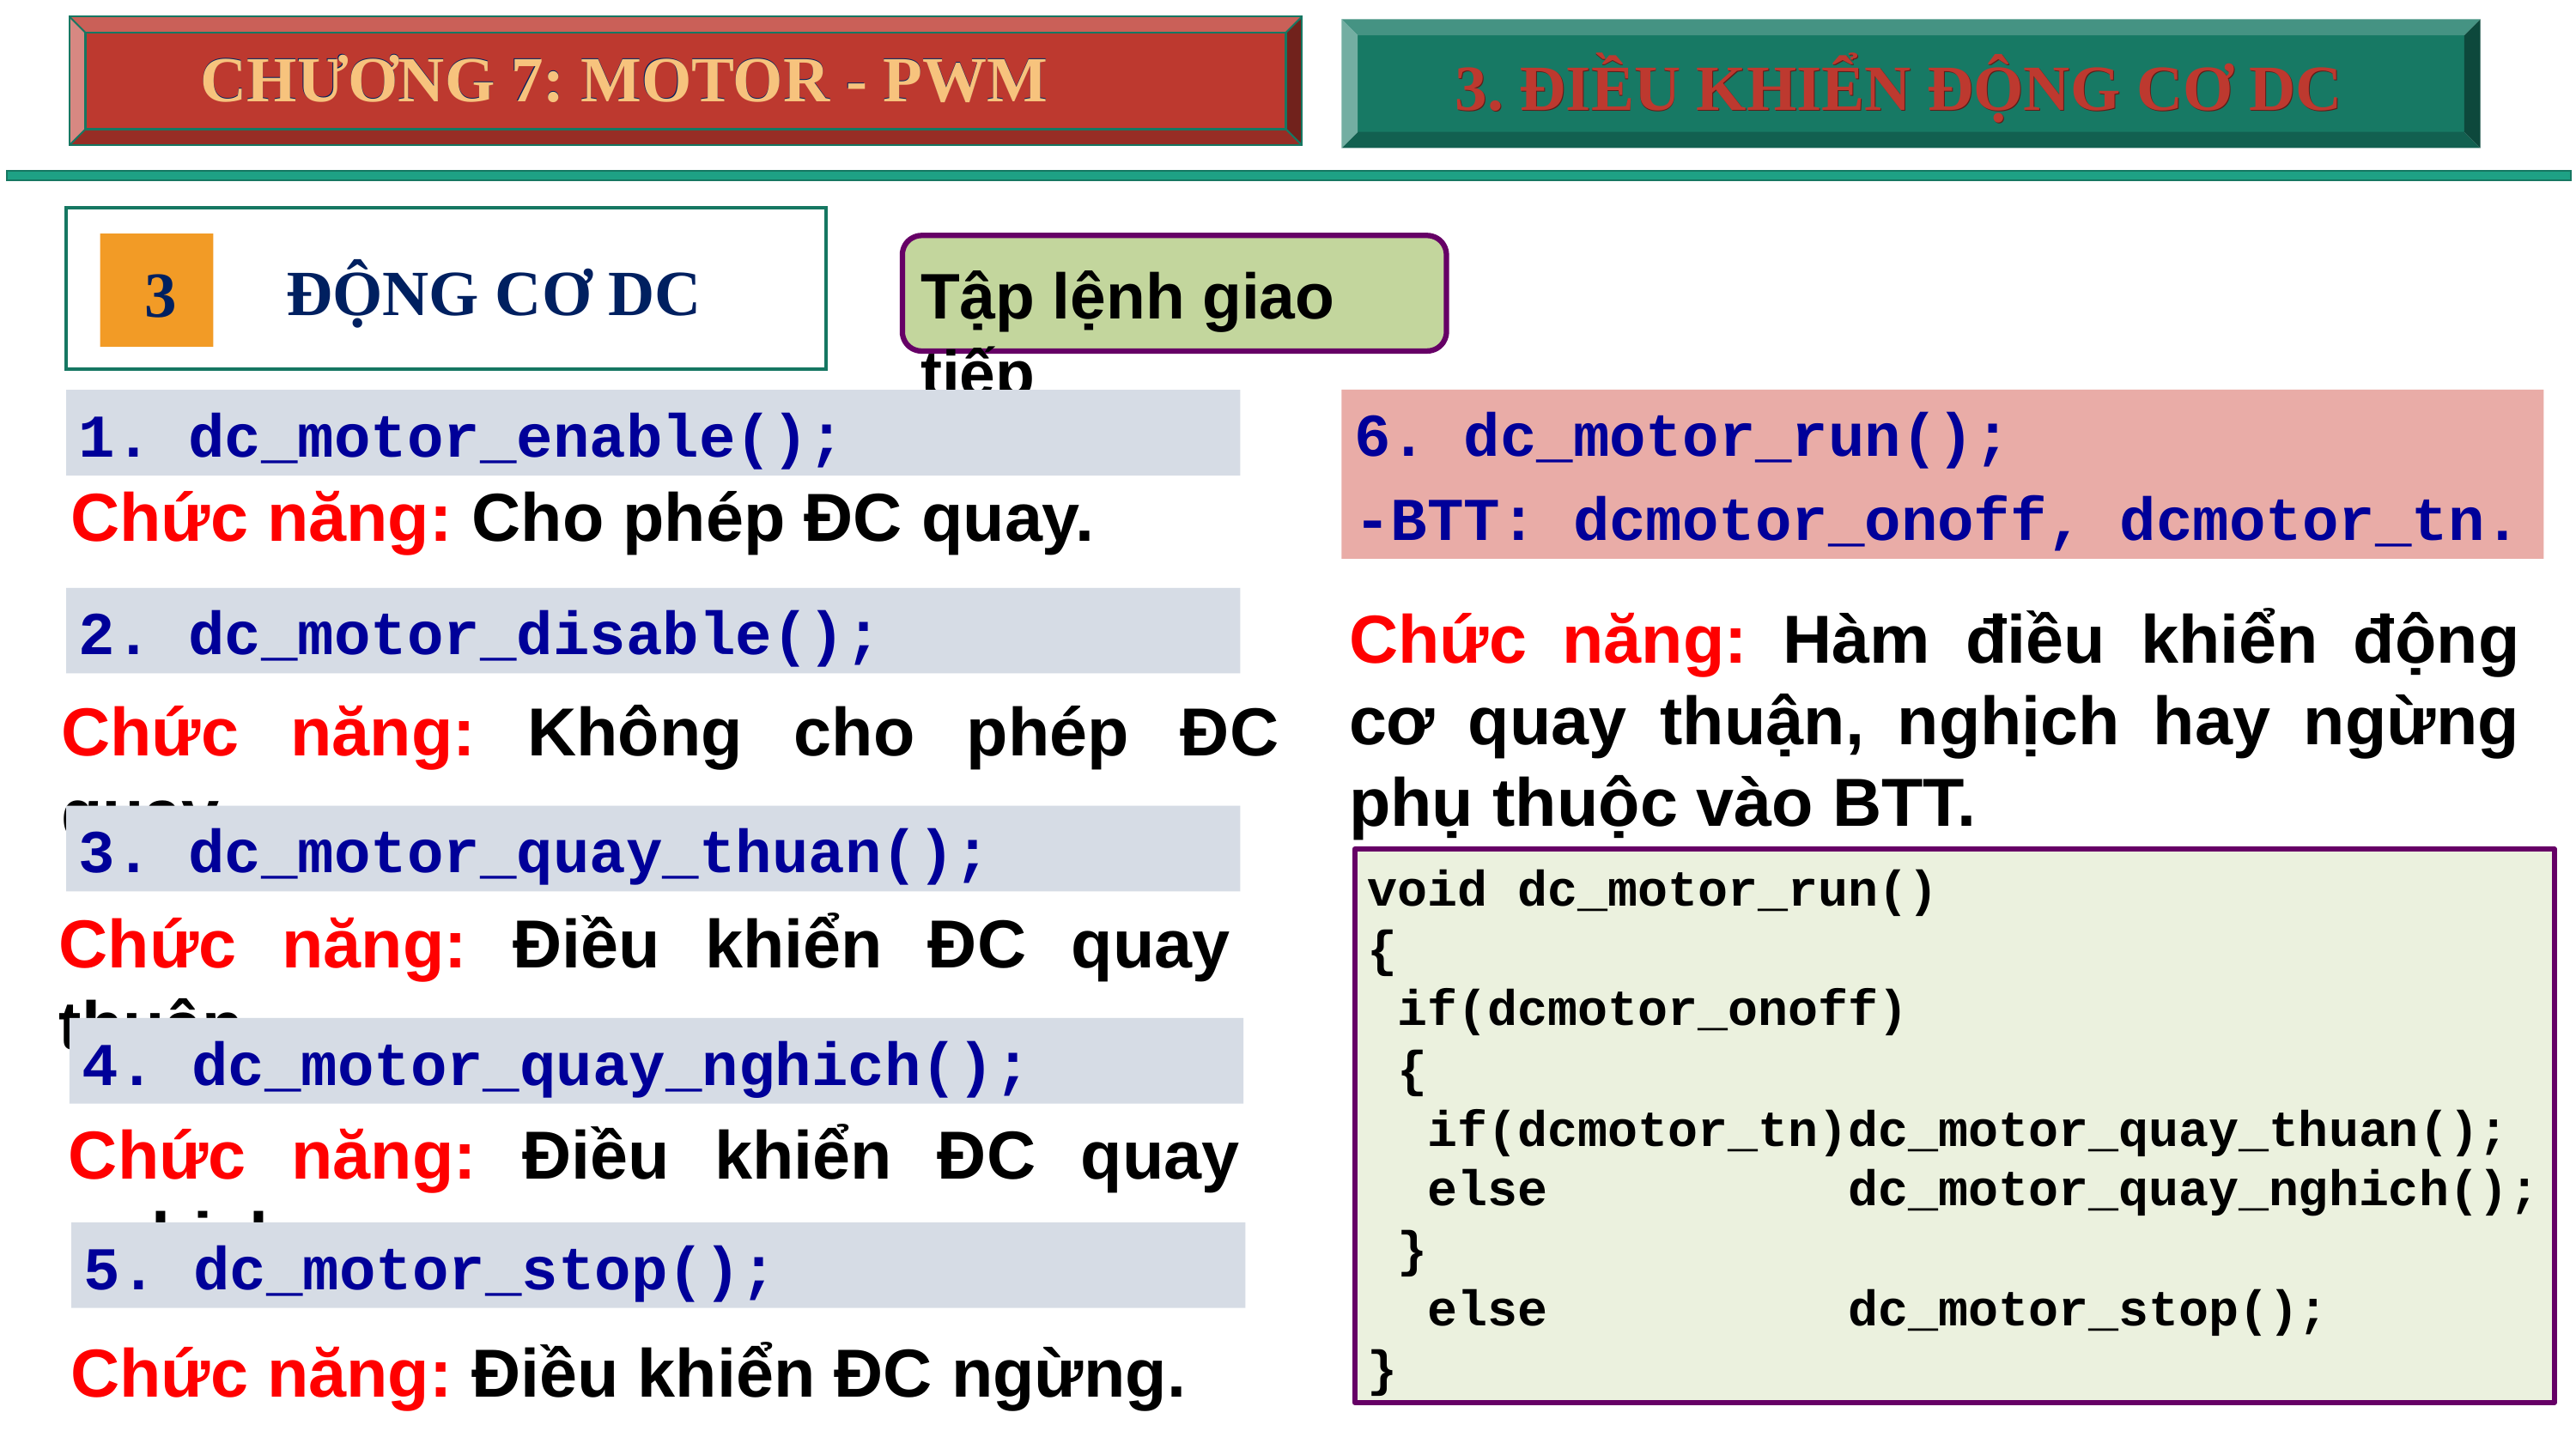

CHƯƠNG 7: MOTOR - PWM
CHƯƠNG 7: MOTOR - PWM

3. ĐIỀU KHIỂN ĐỘNG CƠ DC
3. ĐIỀU KHIỂN ĐỘNG CƠ DC

ĐỘNG CƠ DC
3
Tập lệnh giao tiếp
6. dc_motor_run();
-BTT: dcmotor_onoff, dcmotor_tn.
1. dc_motor_enable();
Chức năng: Cho phép ĐC quay.
2. dc_motor_disable();
Chức năng: Hàm điều khiển động cơ quay thuận, nghịch hay ngừng phụ thuộc vào BTT.
Chức năng: Không cho phép ĐC quay.
3. dc_motor_quay_thuan();
void dc_motor_run()
{
 if(dcmotor_onoff)
 {
  if(dcmotor_tn)dc_motor_quay_thuan();
  else          dc_motor_quay_nghich();
 }
  else          dc_motor_stop();
}
Chức năng: Điều khiển ĐC quay thuận.
4. dc_motor_quay_nghich();
Chức năng: Điều khiển ĐC quay nghịch.
5. dc_motor_stop();
Chức năng: Điều khiển ĐC ngừng.